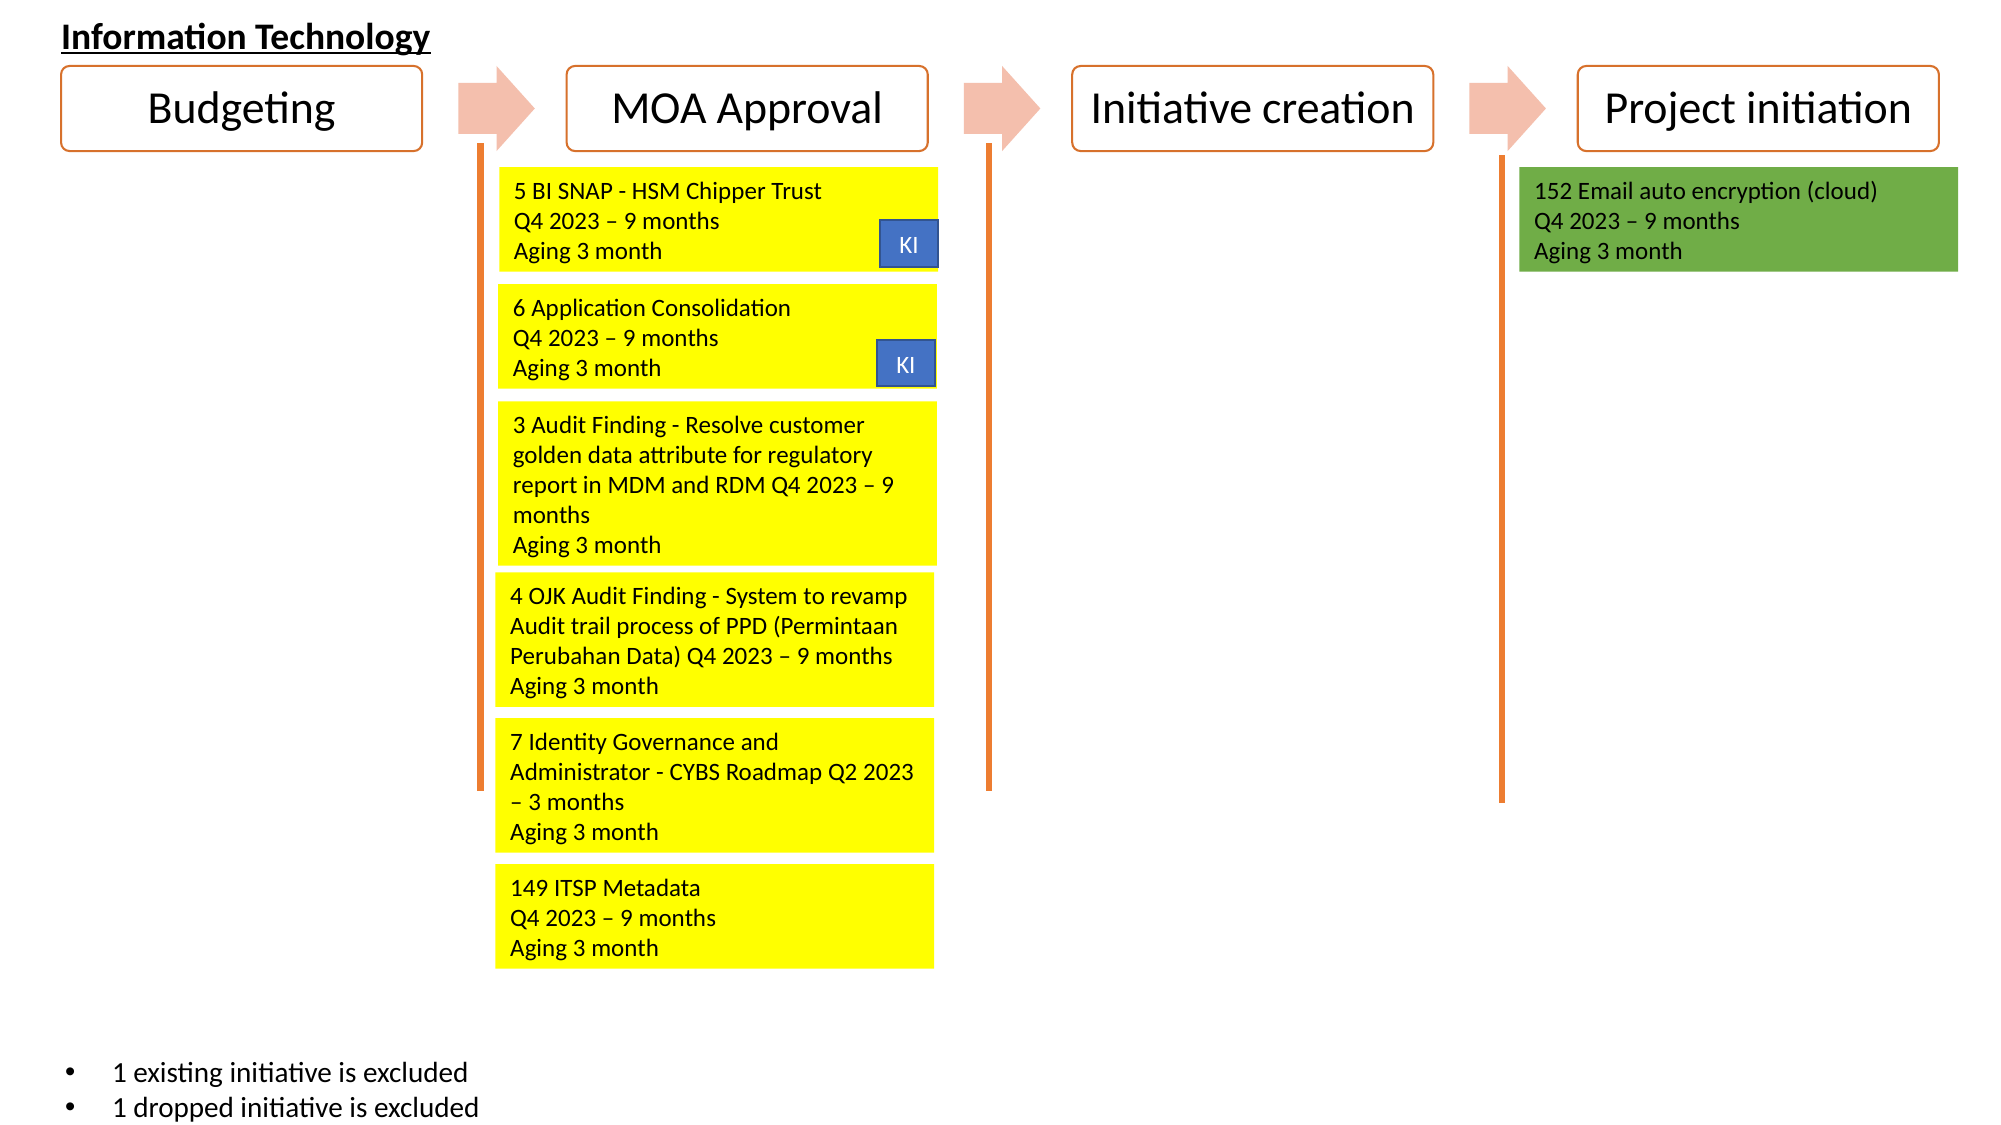

Information Technology
Budgeting

MOA Approval

Initiative creation

Project initiation

152 Email auto encryption (cloud)
Q4 2023 – 9 months
Aging 3 month
5 BI SNAP - HSM Chipper Trust
Q4 2023 – 9 months
Aging 3 month
KI
6 Application Consolidation
Q4 2023 – 9 months
Aging 3 month
KI
3 Audit Finding - Resolve customer golden data attribute for regulatory report in MDM and RDM Q4 2023 – 9 months
Aging 3 month
4 OJK Audit Finding - System to revamp Audit trail process of PPD (Permintaan Perubahan Data) Q4 2023 – 9 months
Aging 3 month
7 Identity Governance and Administrator - CYBS Roadmap Q2 2023 – 3 months
Aging 3 month
149 ITSP Metadata
Q4 2023 – 9 months
Aging 3 month
1 existing initiative is excluded
1 dropped initiative is excluded